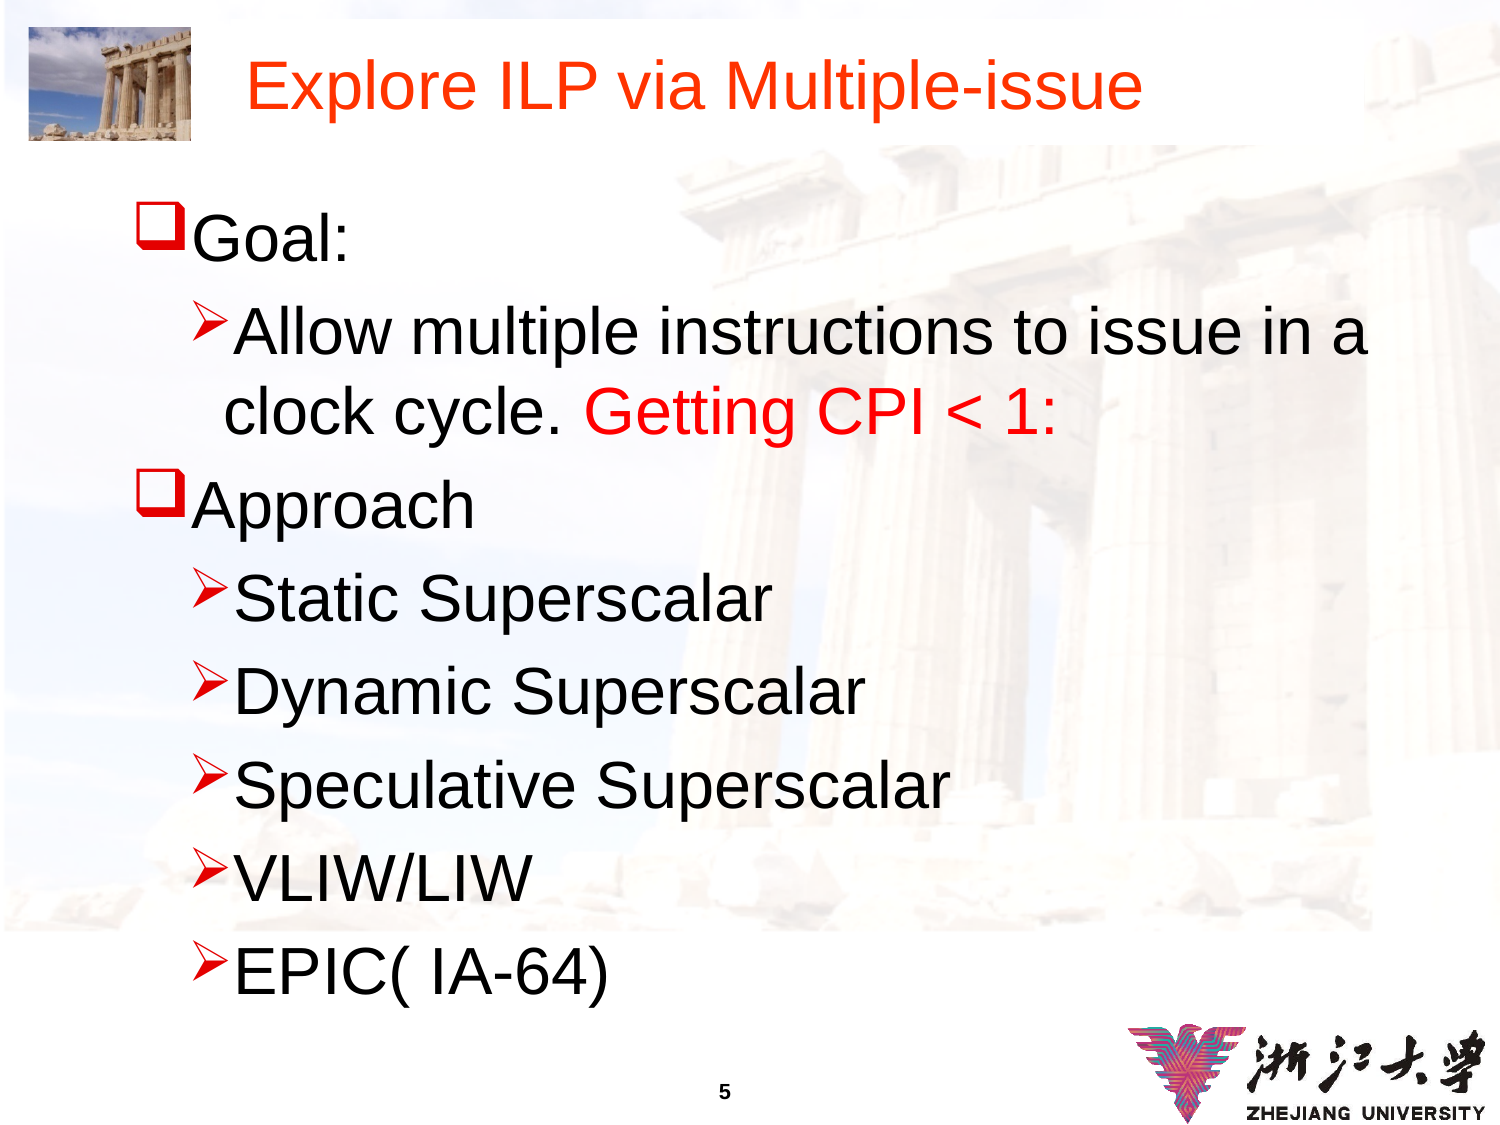

# Explore ILP via Multiple-issue
Goal:
Allow multiple instructions to issue in a clock cycle. Getting CPI < 1:
Approach
Static Superscalar
Dynamic Superscalar
Speculative Superscalar
VLIW/LIW
EPIC( IA-64)